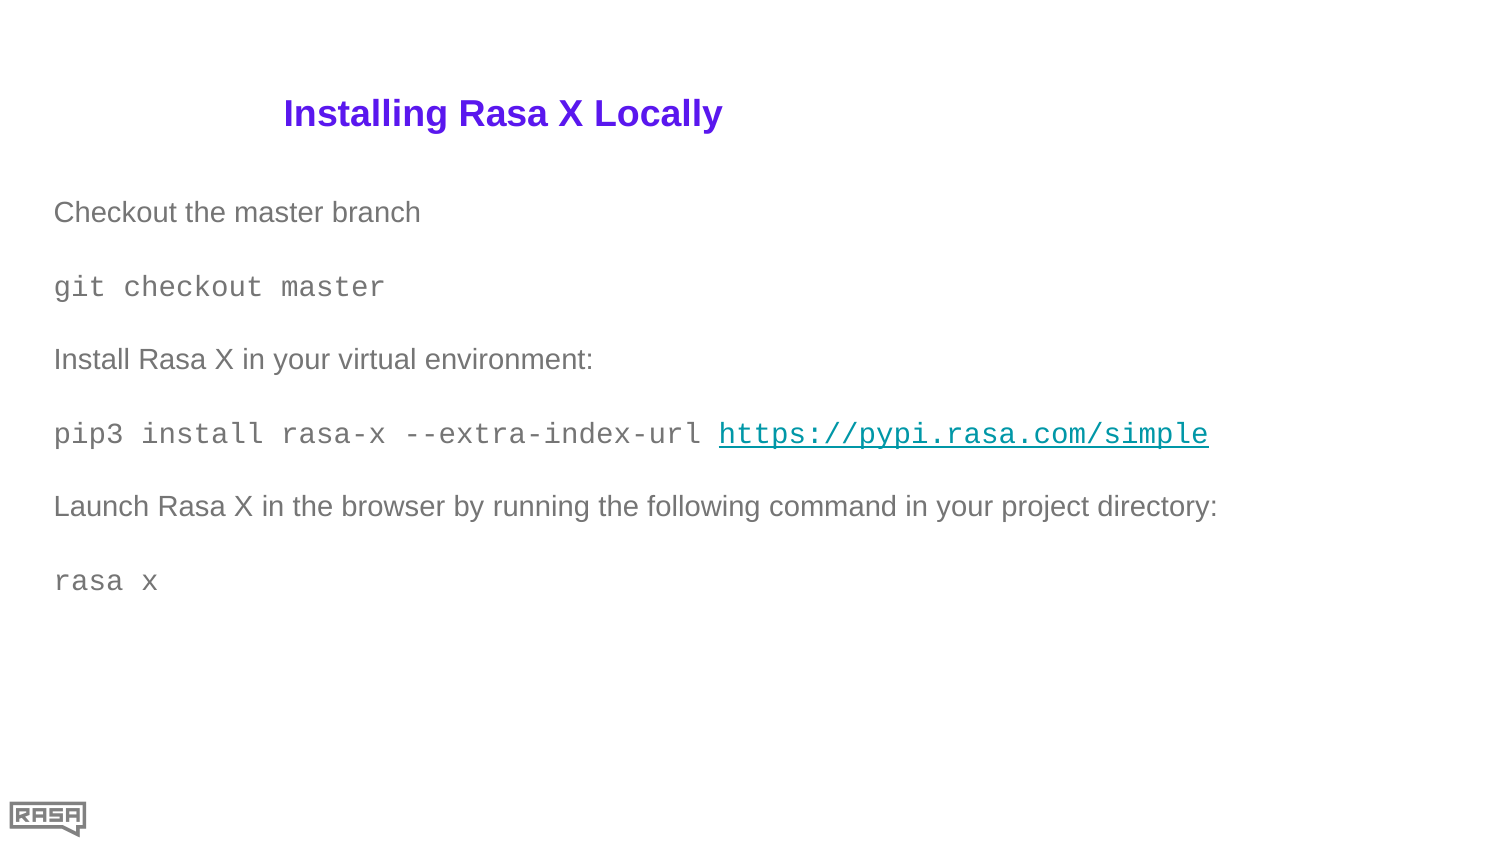

# Installing Rasa X Locally
Checkout the master branch
git checkout master
Install Rasa X in your virtual environment:
pip3 install rasa-x --extra-index-url https://pypi.rasa.com/simple
Launch Rasa X in the browser by running the following command in your project directory:
rasa x